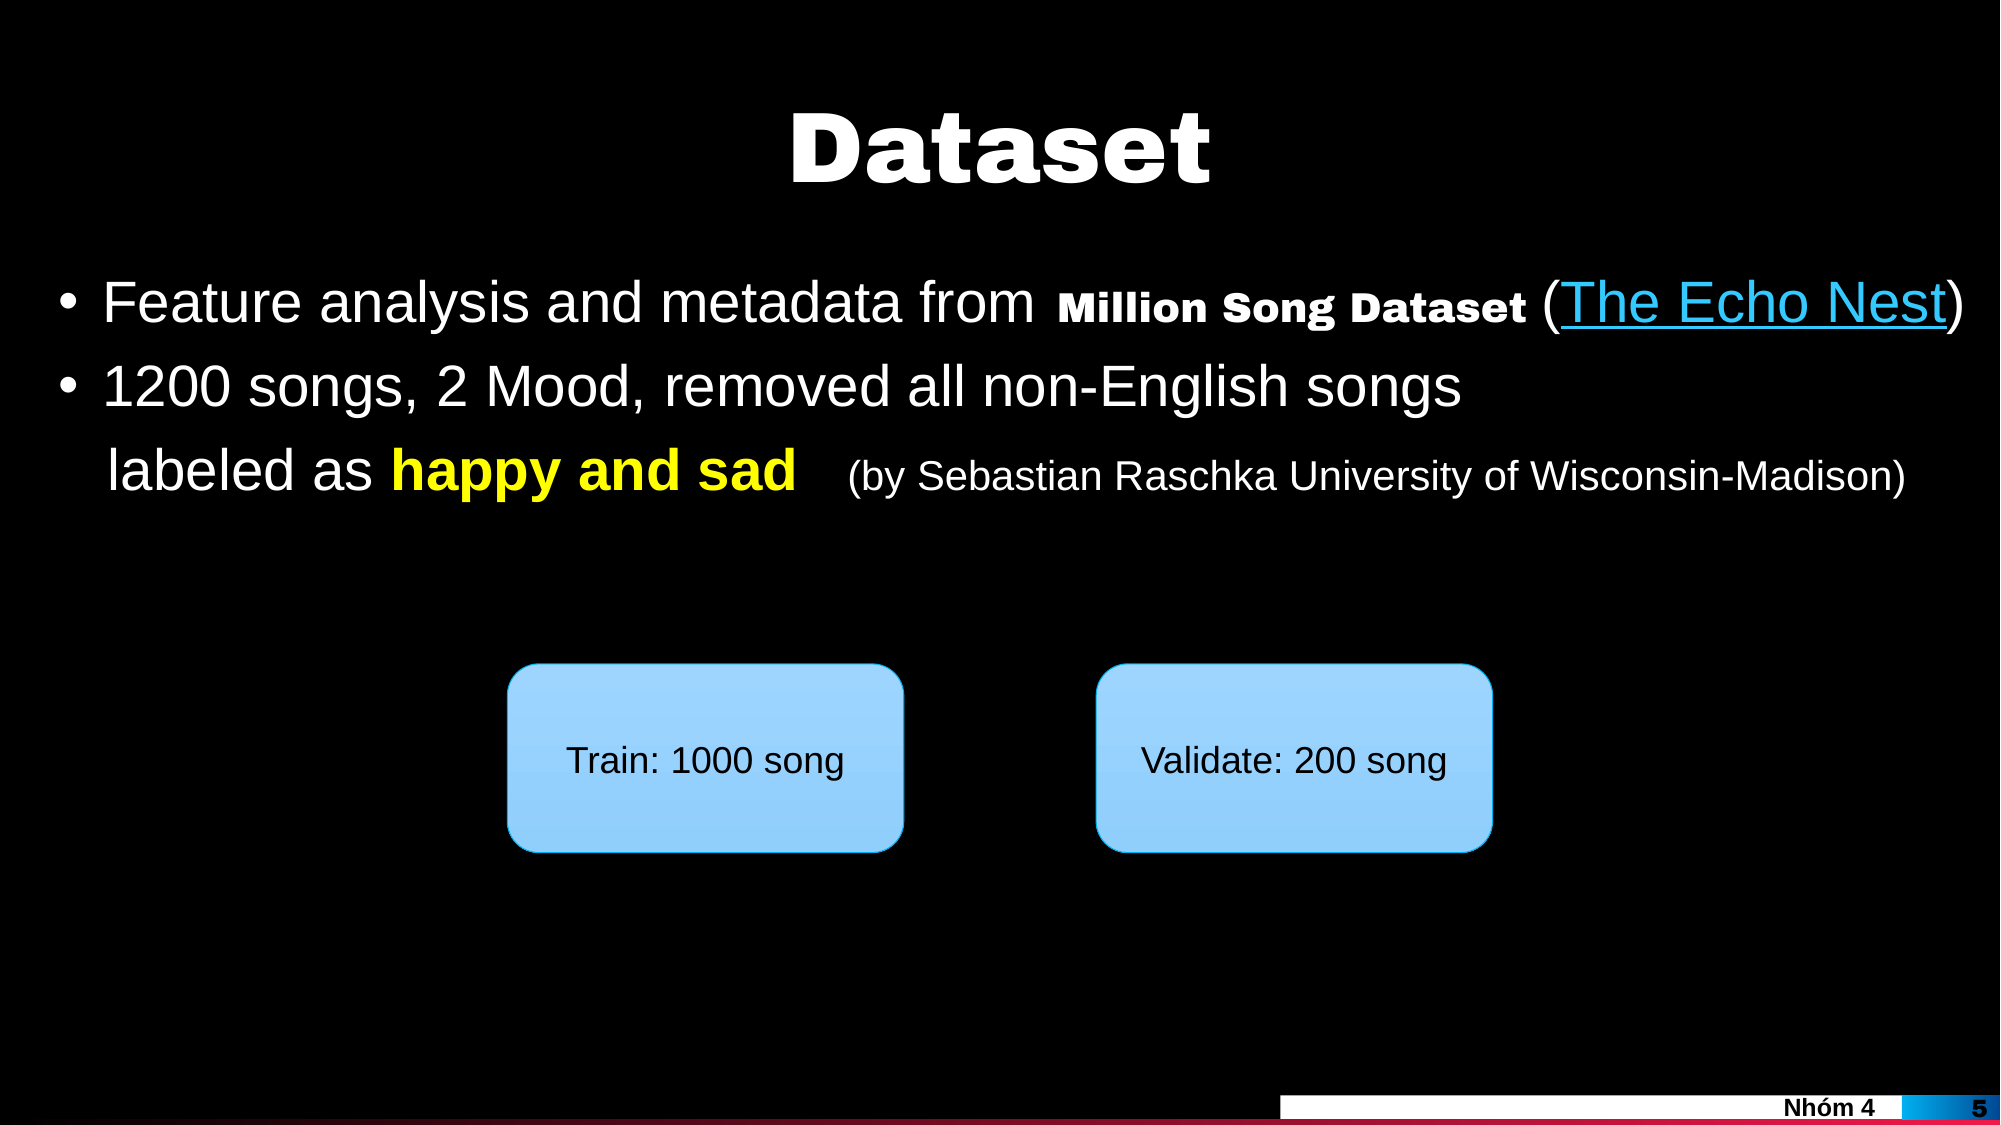

# Dataset
Feature analysis and metadata from Million Song Dataset (The Echo Nest)
1200 songs, 2 Mood, removed all non-English songs
   labeled as happy and sad   (by Sebastian Raschka University of Wisconsin-Madison)
Validate: 200 song
Train: 1000 song
Nhóm 4
5